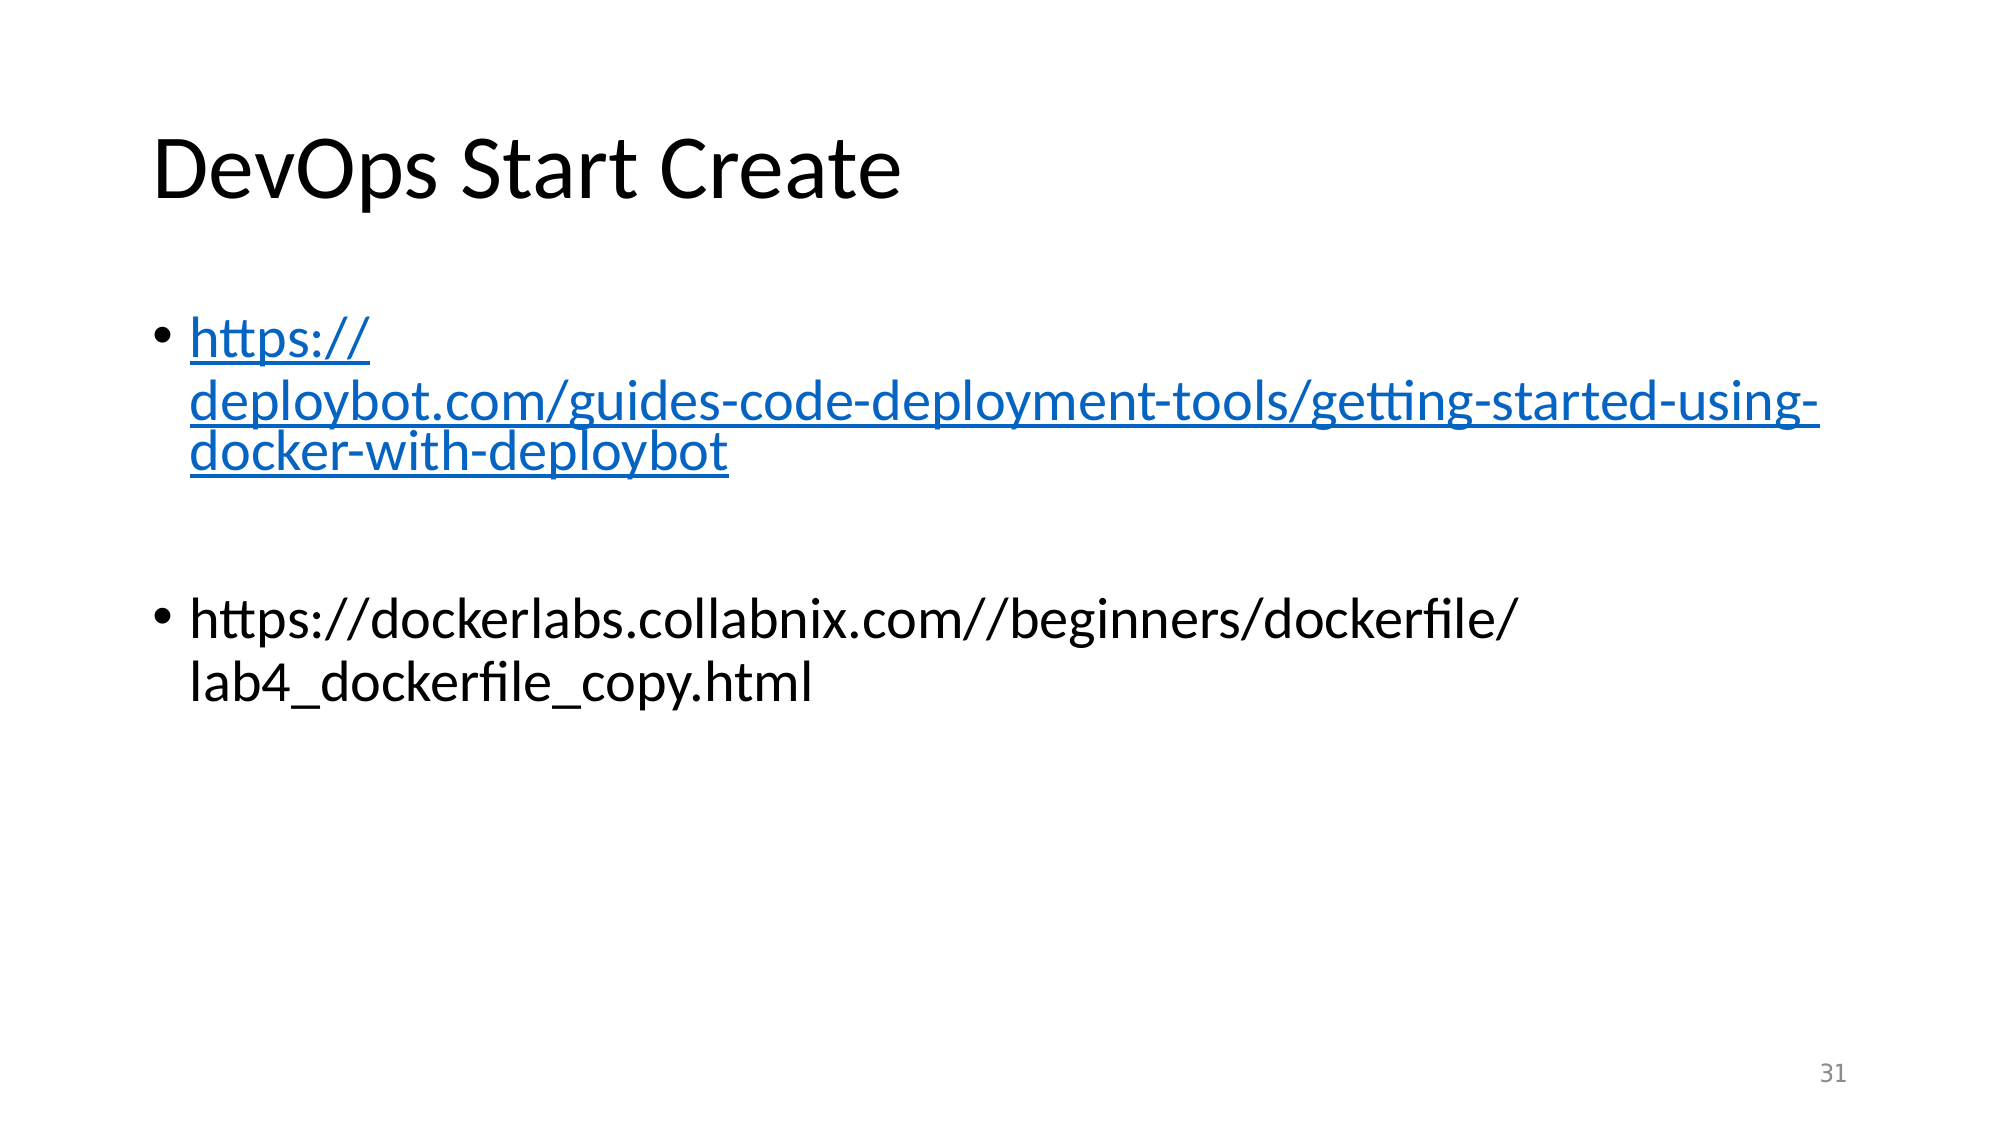

# DevOps Start Create
https://deploybot.com/guides-code-deployment-tools/getting-started-using-docker-with-deploybot

https://dockerlabs.collabnix.com//beginners/dockerfile/lab4_dockerfile_copy.html

31